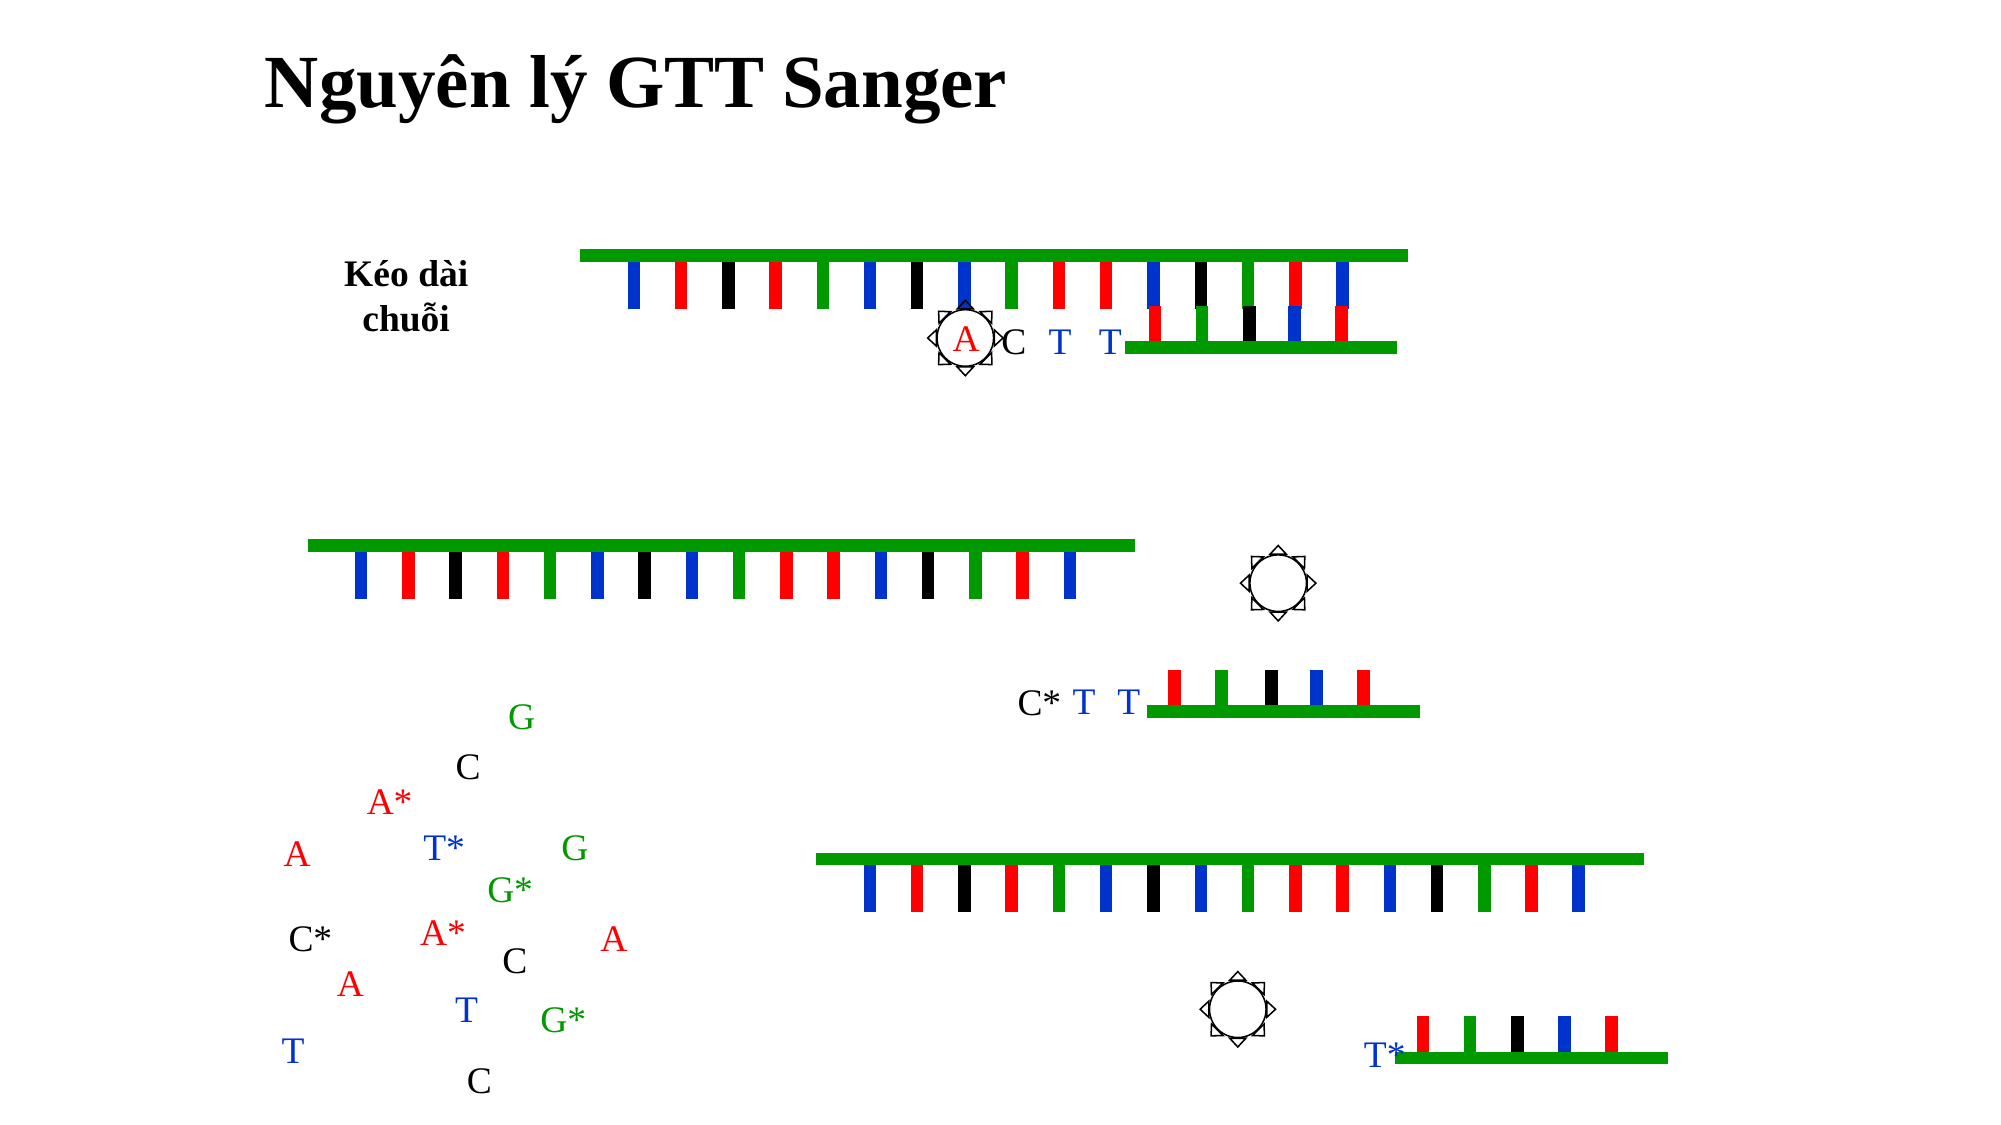

# Nguyên lý GTT Sanger
Kéo dài chuỗi

A
T
C
T

T
T
C*
G
C
A*
T*
G
A
G*
A*
C*
A
C
A

T
G*
T
T*
C